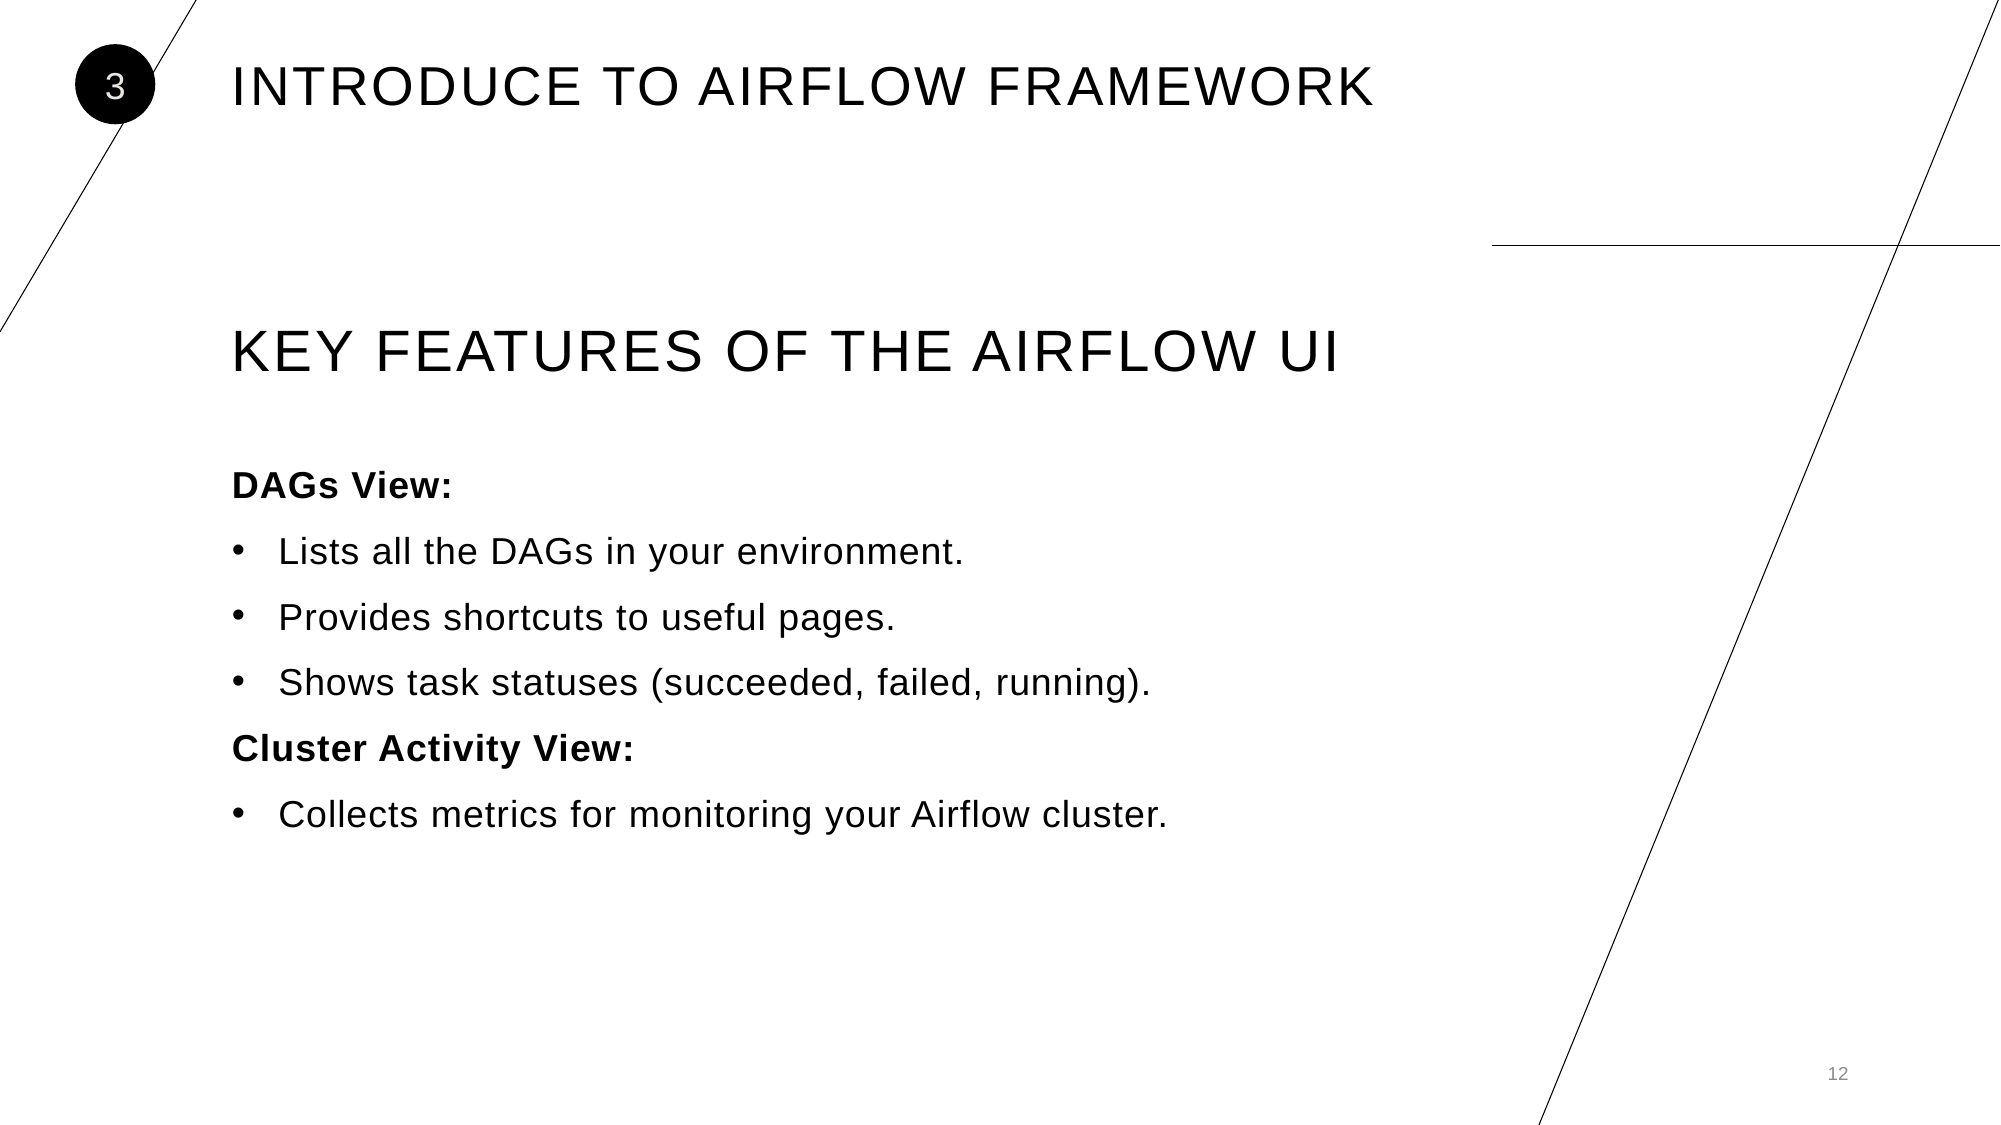

Introduce to Airflow framework
3
# Key Features of the Airflow UI
DAGs View:
Lists all the DAGs in your environment.
Provides shortcuts to useful pages.
Shows task statuses (succeeded, failed, running).
Cluster Activity View:
Collects metrics for monitoring your Airflow cluster.

12